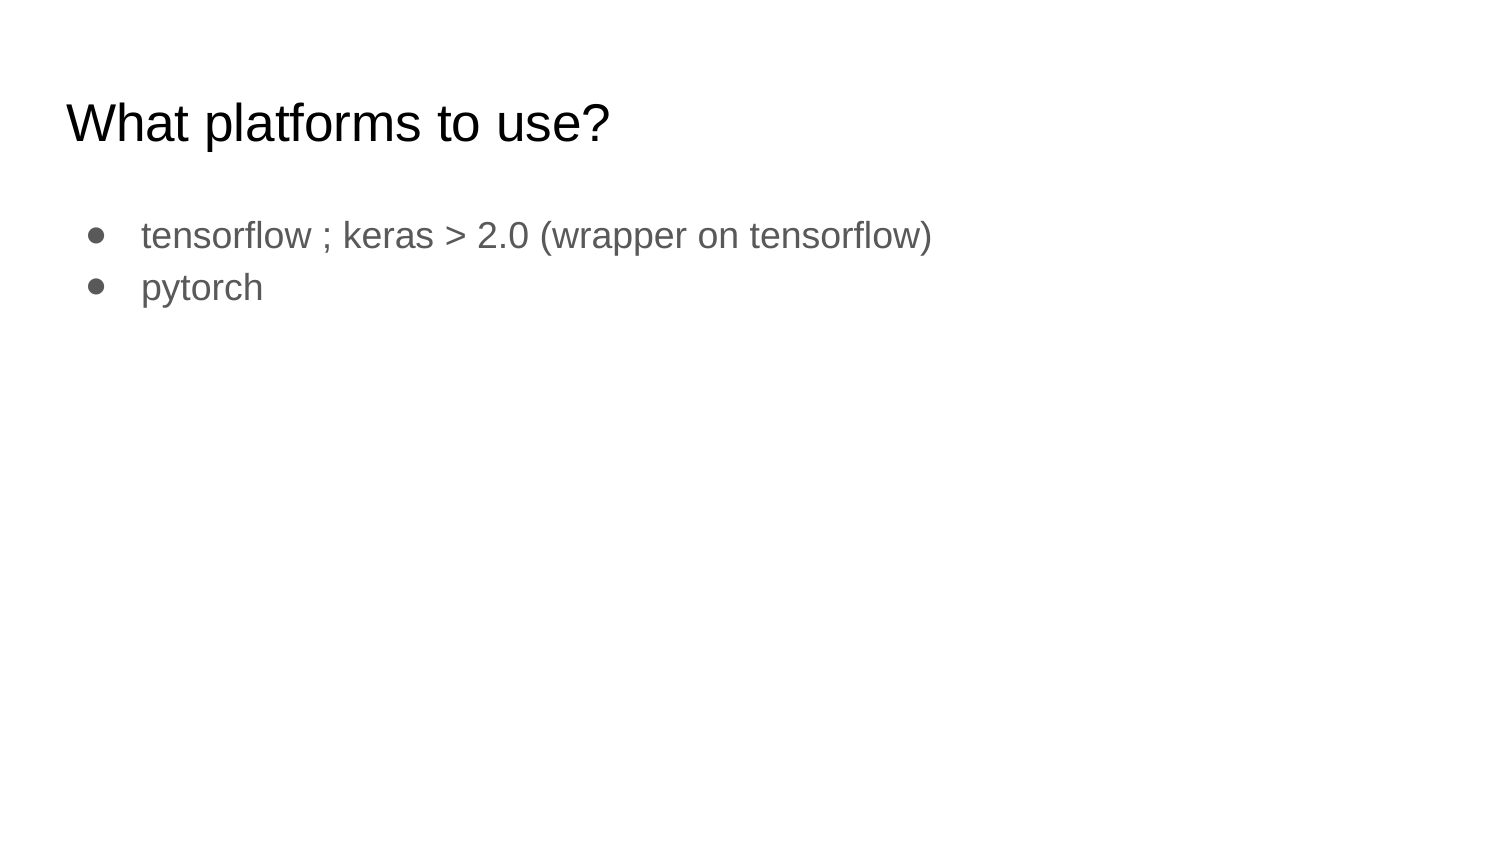

# What platforms to use?
tensorflow ; keras > 2.0 (wrapper on tensorflow)
pytorch